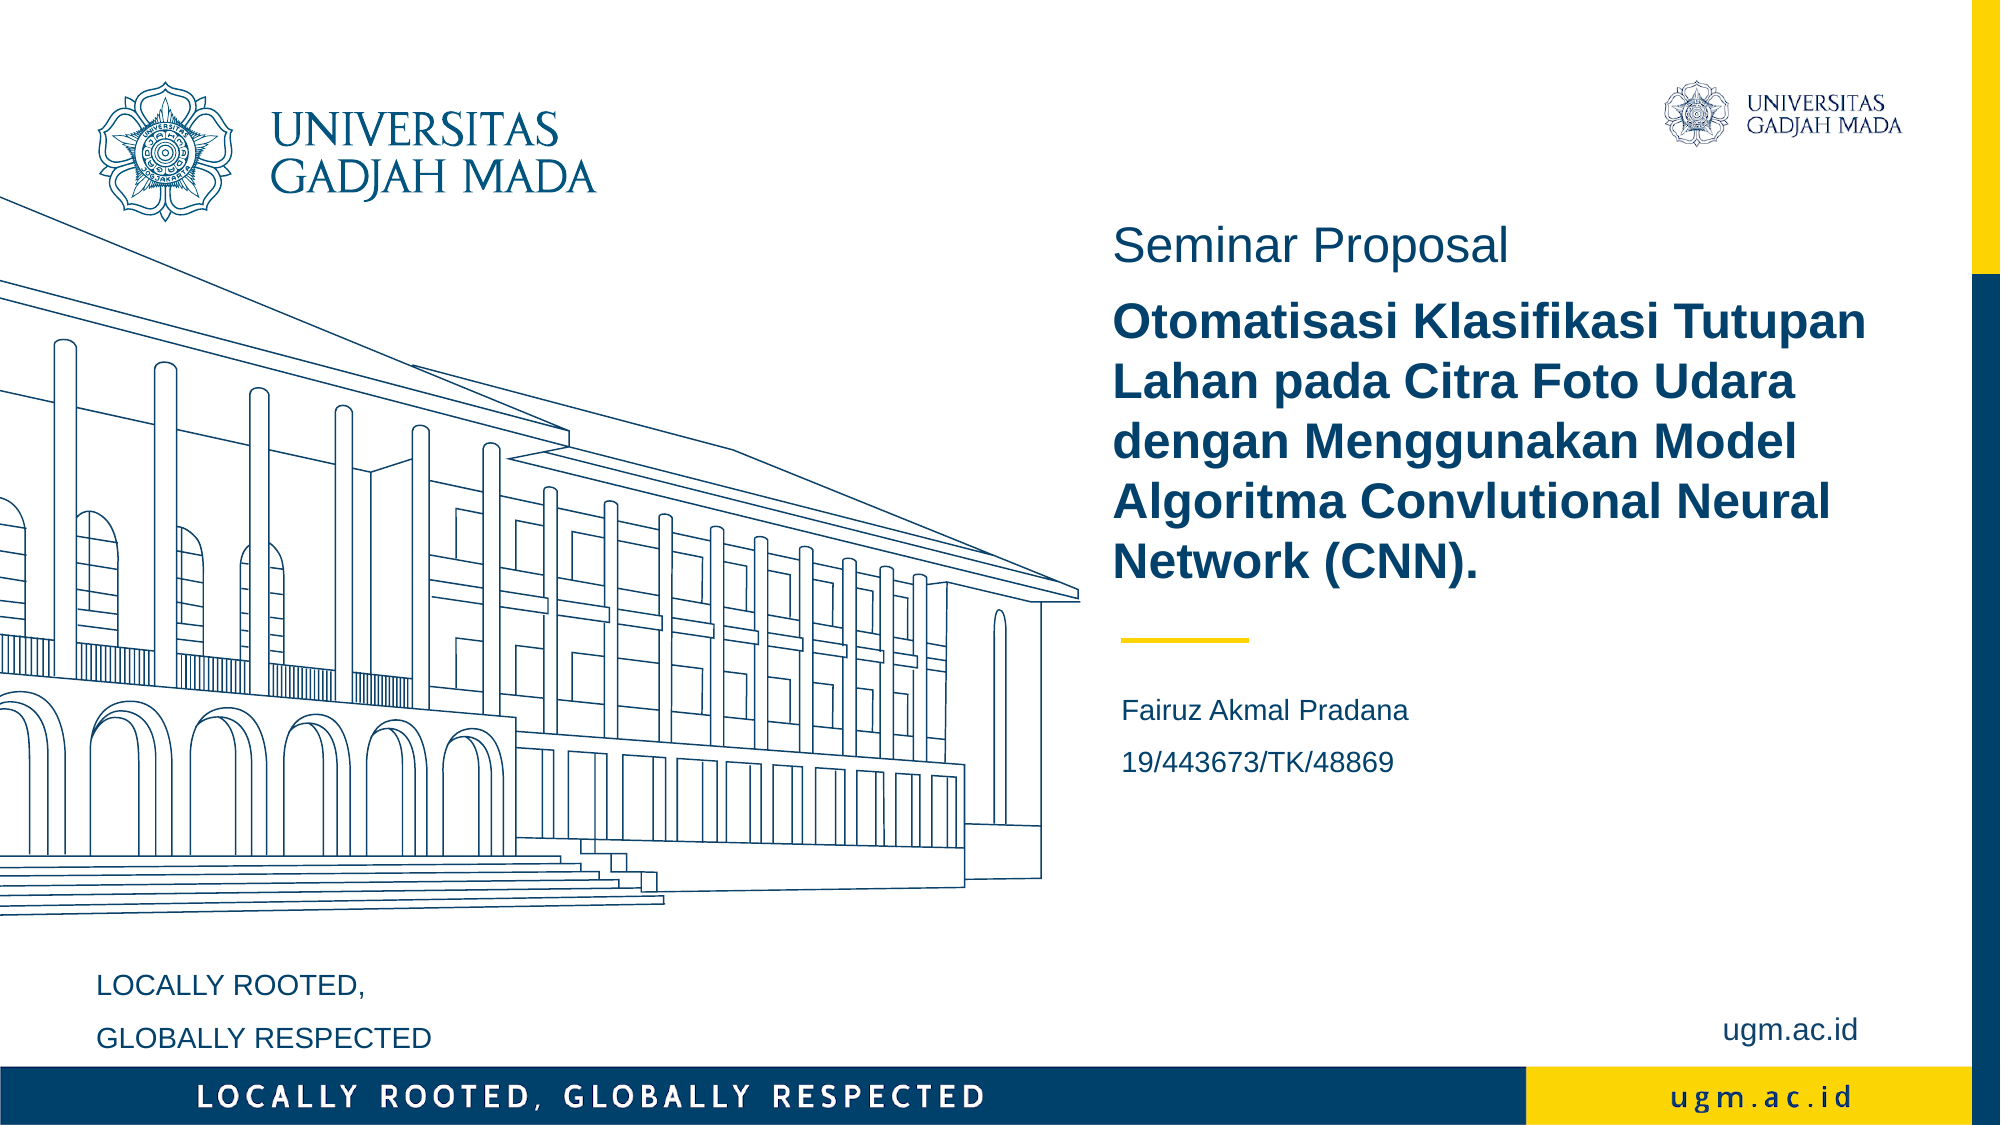

Seminar Proposal

Otomatisasi Klasifikasi Tutupan Lahan pada Citra Foto Udara dengan Menggunakan Model Algoritma Convlutional Neural Network (CNN).

Fairuz Akmal Pradana
19/443673/TK/48869
LOCALLY ROOTED,
GLOBALLY RESPECTED
ugm.ac.id